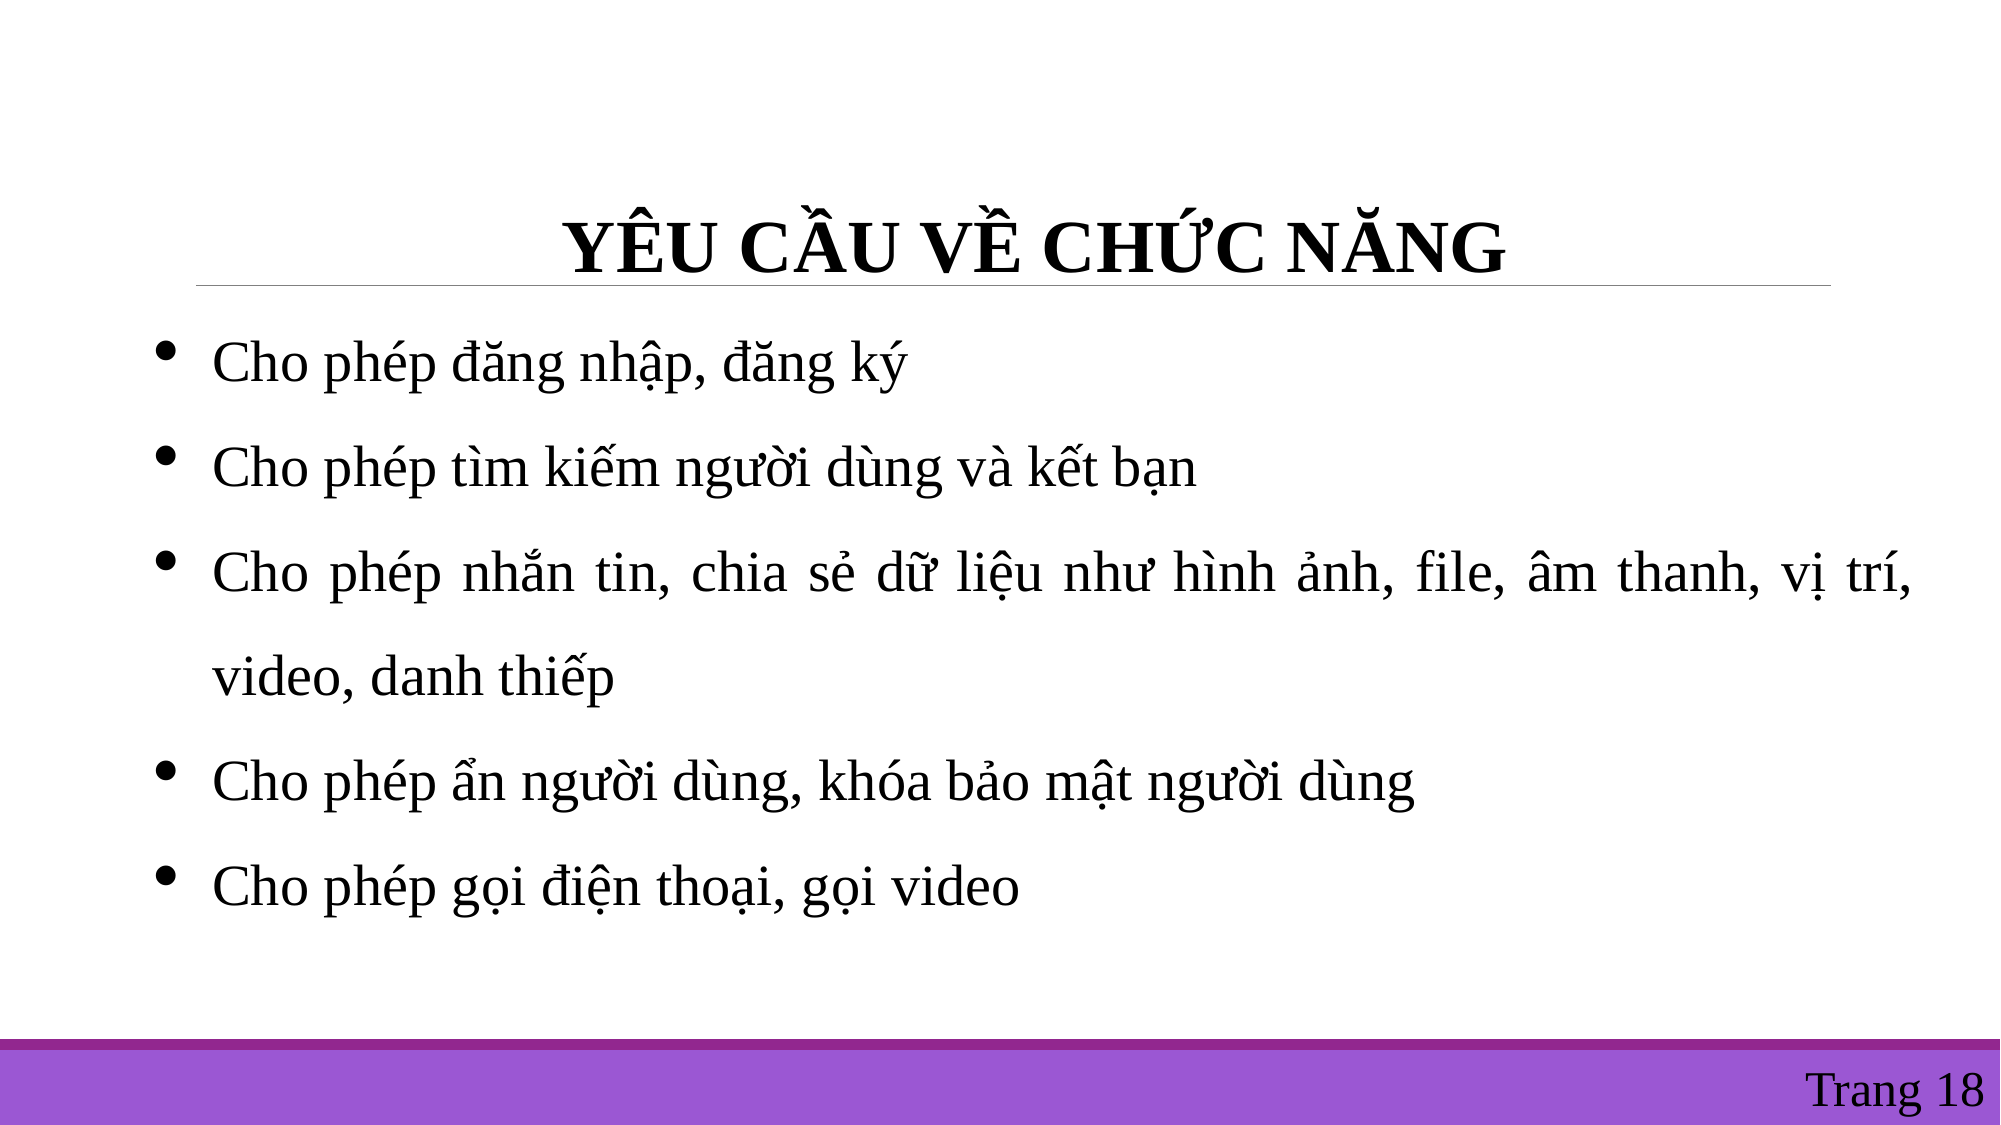

YÊU CẦU VỀ CHỨC NĂNG
Cho phép đăng nhập, đăng ký
Cho phép tìm kiếm người dùng và kết bạn
Cho phép nhắn tin, chia sẻ dữ liệu như hình ảnh, file, âm thanh, vị trí, video, danh thiếp
Cho phép ẩn người dùng, khóa bảo mật người dùng
Cho phép gọi điện thoại, gọi video
 Trang 18